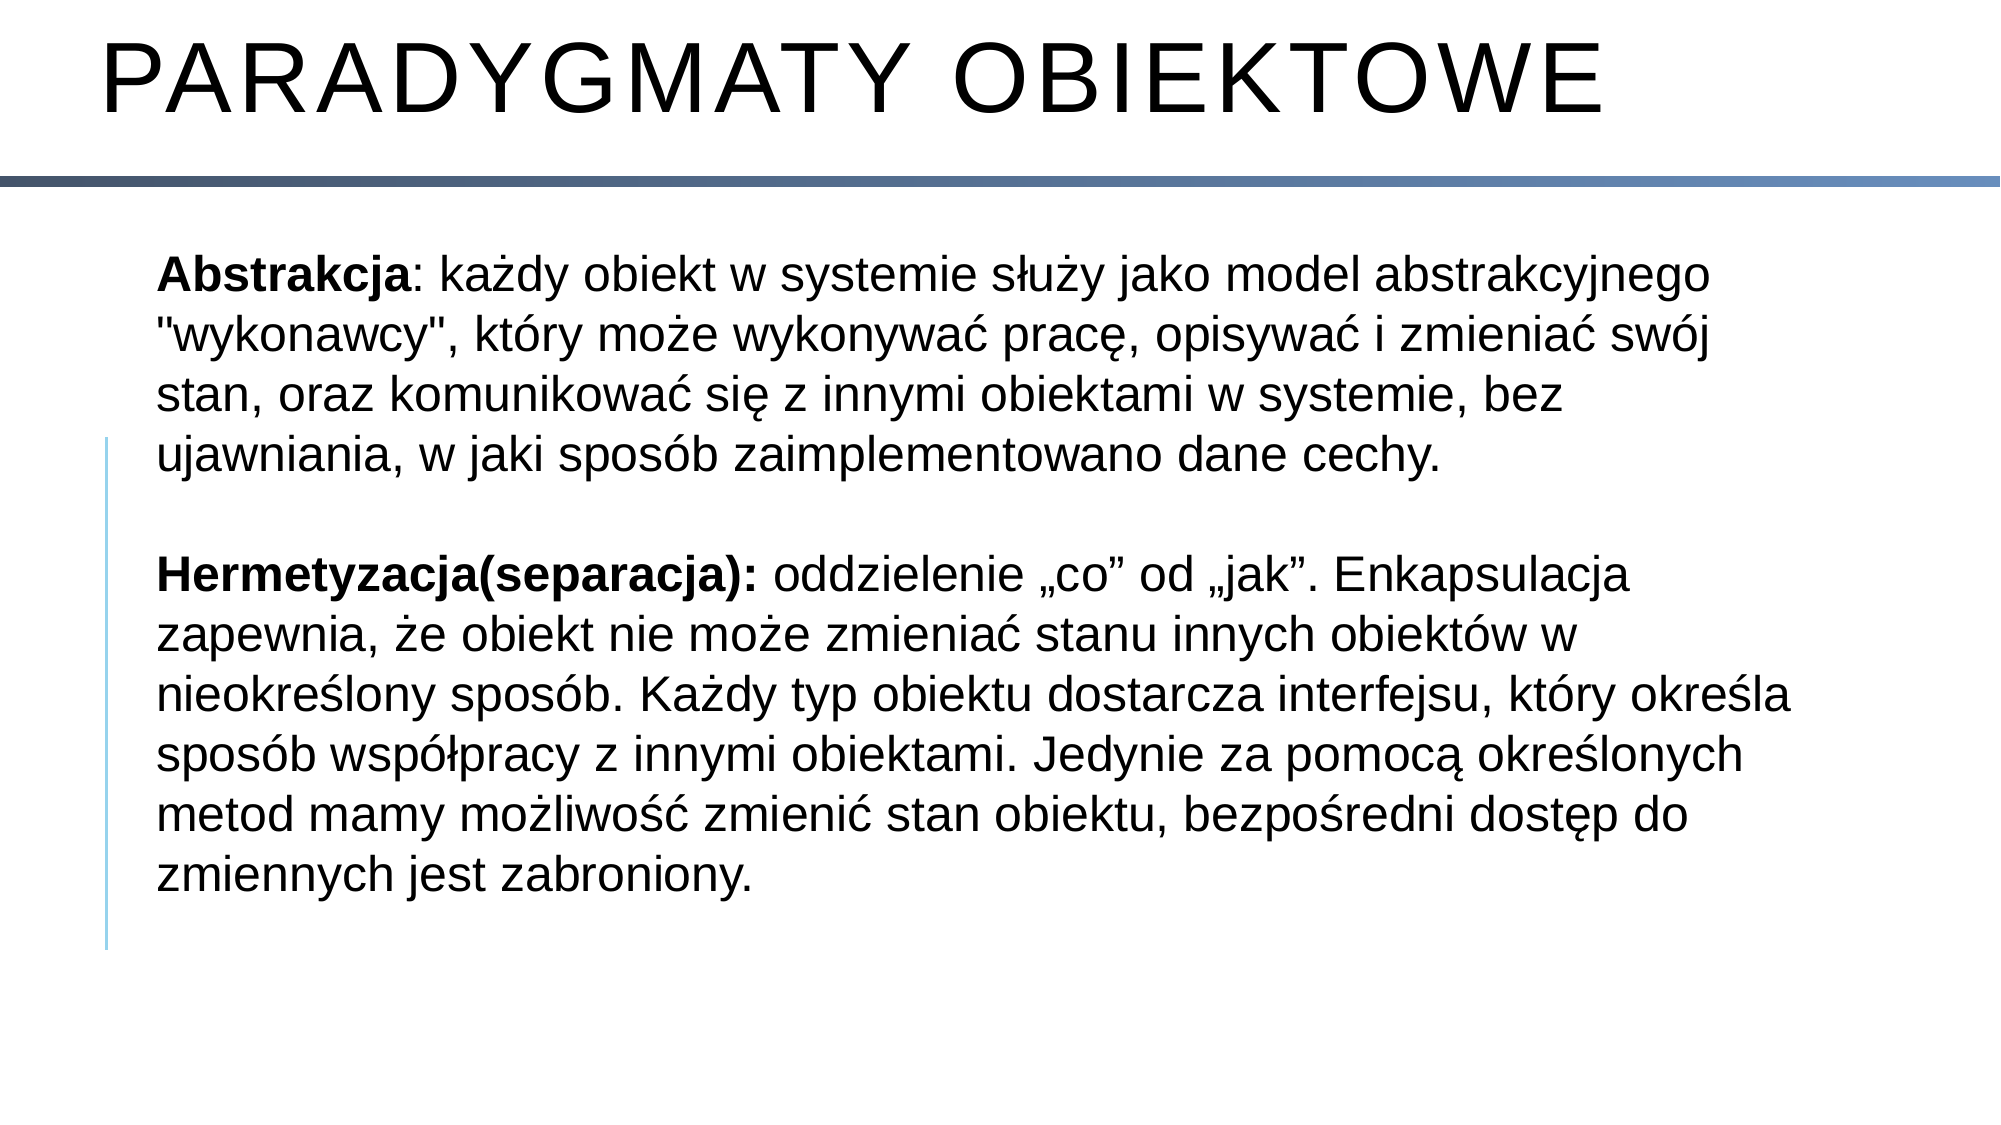

# Paradygmaty obiektowe
Abstrakcja: każdy obiekt w systemie służy jako model abstrakcyjnego "wykonawcy", który może wykonywać pracę, opisywać i zmieniać swój stan, oraz komunikować się z innymi obiektami w systemie, bez ujawniania, w jaki sposób zaimplementowano dane cechy.

Hermetyzacja(separacja): oddzielenie „co” od „jak”. Enkapsulacja zapewnia, że obiekt nie może zmieniać stanu innych obiektów w nieokreślony sposób. Każdy typ obiektu dostarcza interfejsu, który określa sposób współpracy z innymi obiektami. Jedynie za pomocą określonych metod mamy możliwość zmienić stan obiektu, bezpośredni dostęp do zmiennych jest zabroniony.